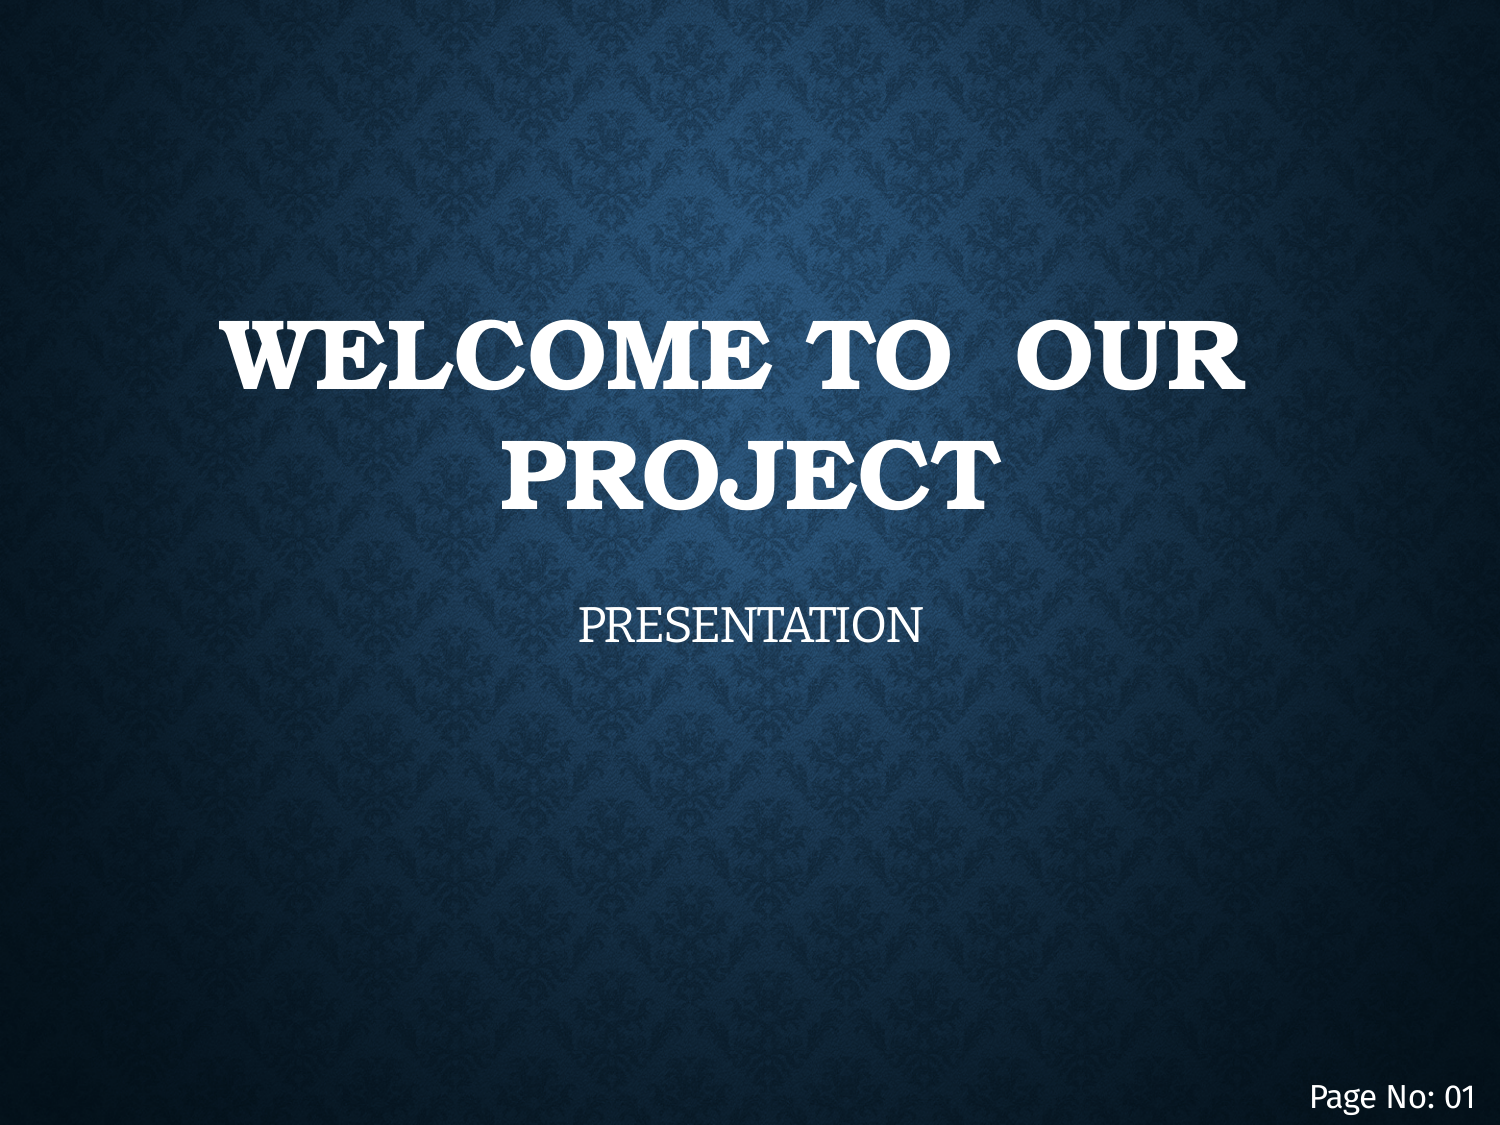

# WELCOME TO  OUR  PROJECT
PRESENTATION
Page No: 01